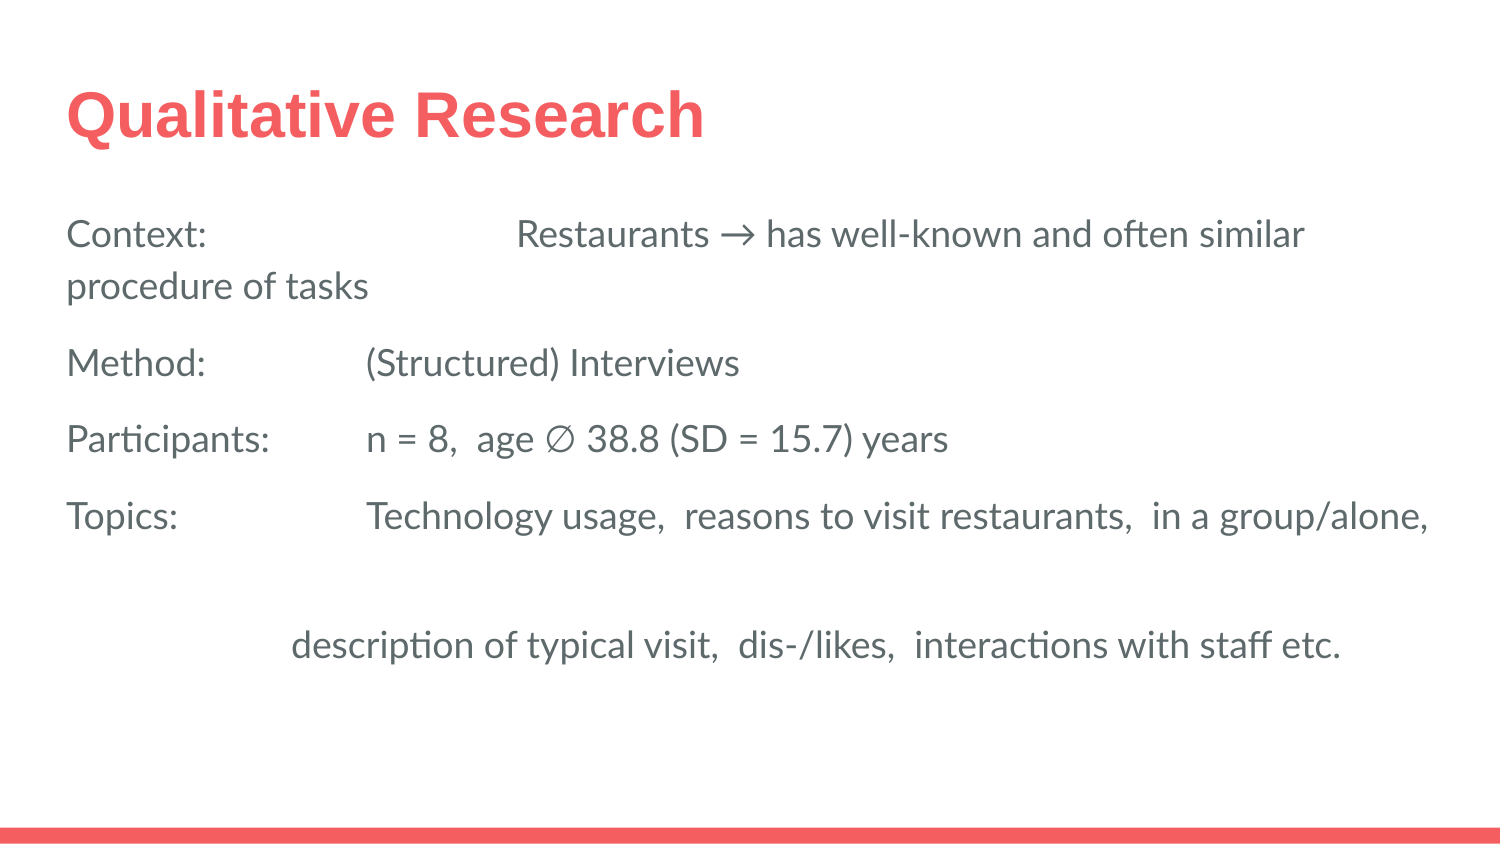

# Qualitative Research
Context: 		Restaurants → has well-known and often similar procedure of tasks
Method:		(Structured) Interviews
Participants:	n = 8,  age ∅ 38.8 (SD = 15.7) years
Topics: 		Technology usage,  reasons to visit restaurants,  in a group/alone,
description of typical visit,  dis-/likes,  interactions with staff etc.